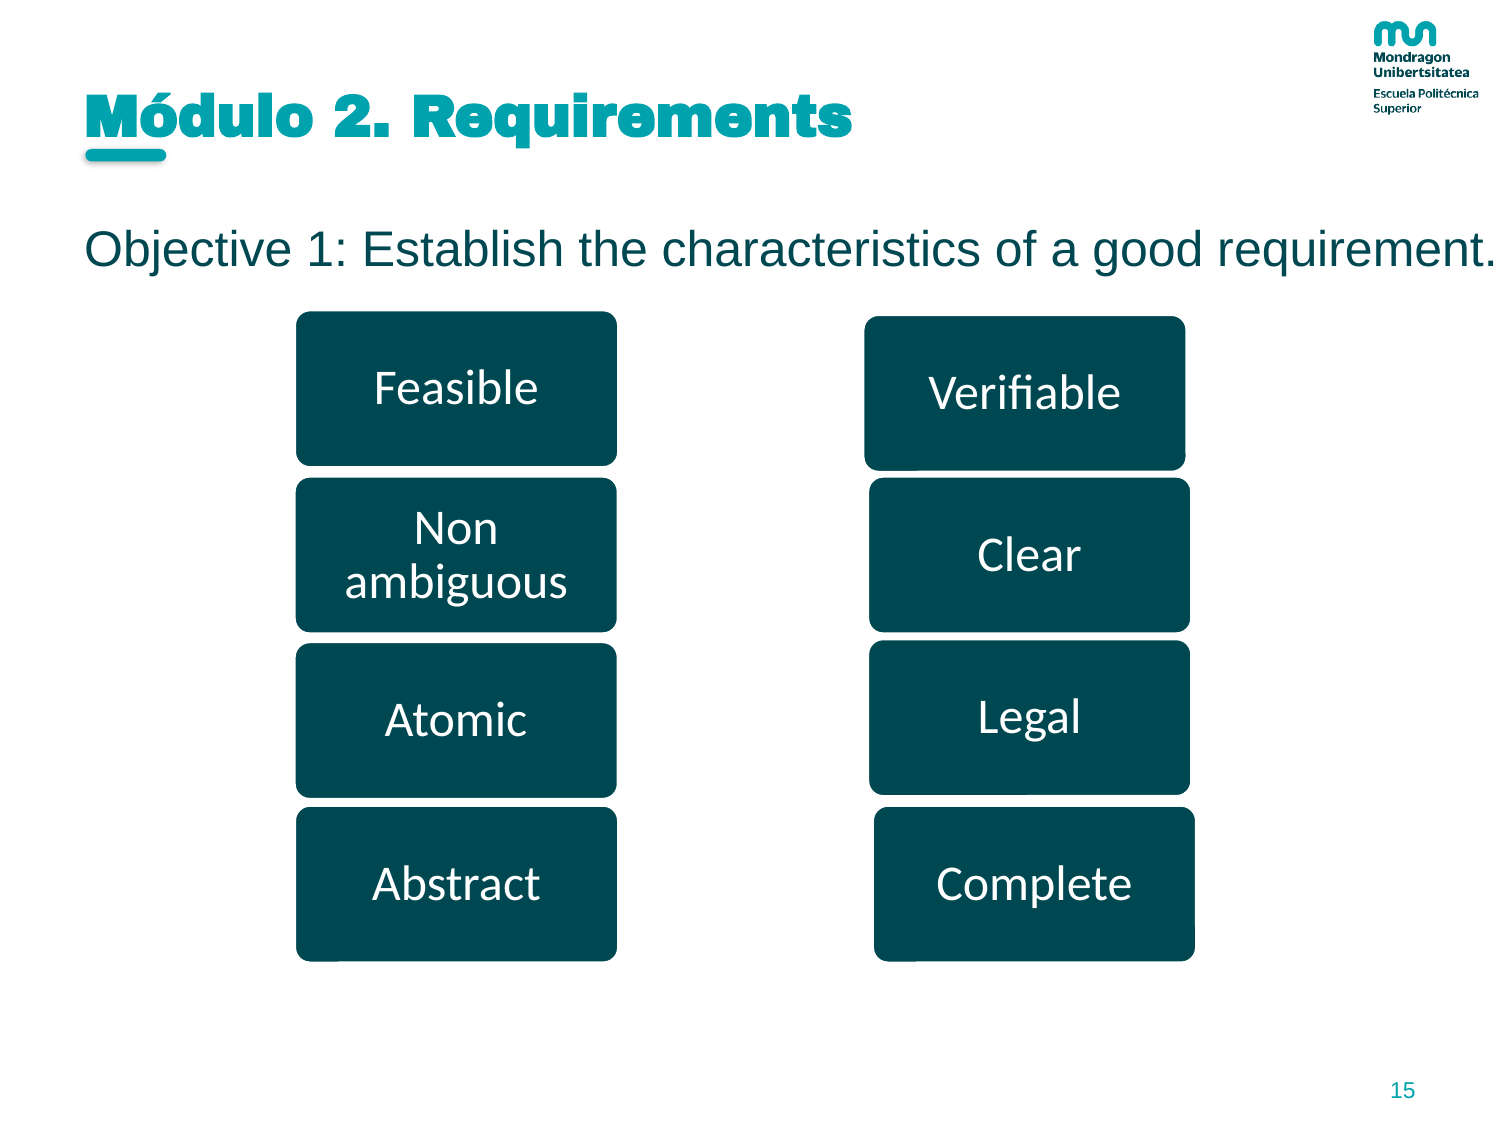

# Módulo 2. Requirements
Objective 1: Establish the characteristics of a good requirement.

Feasible

Verifiable

Non ambiguous

Clear

Legal

Atomic

Abstract

Complete
15